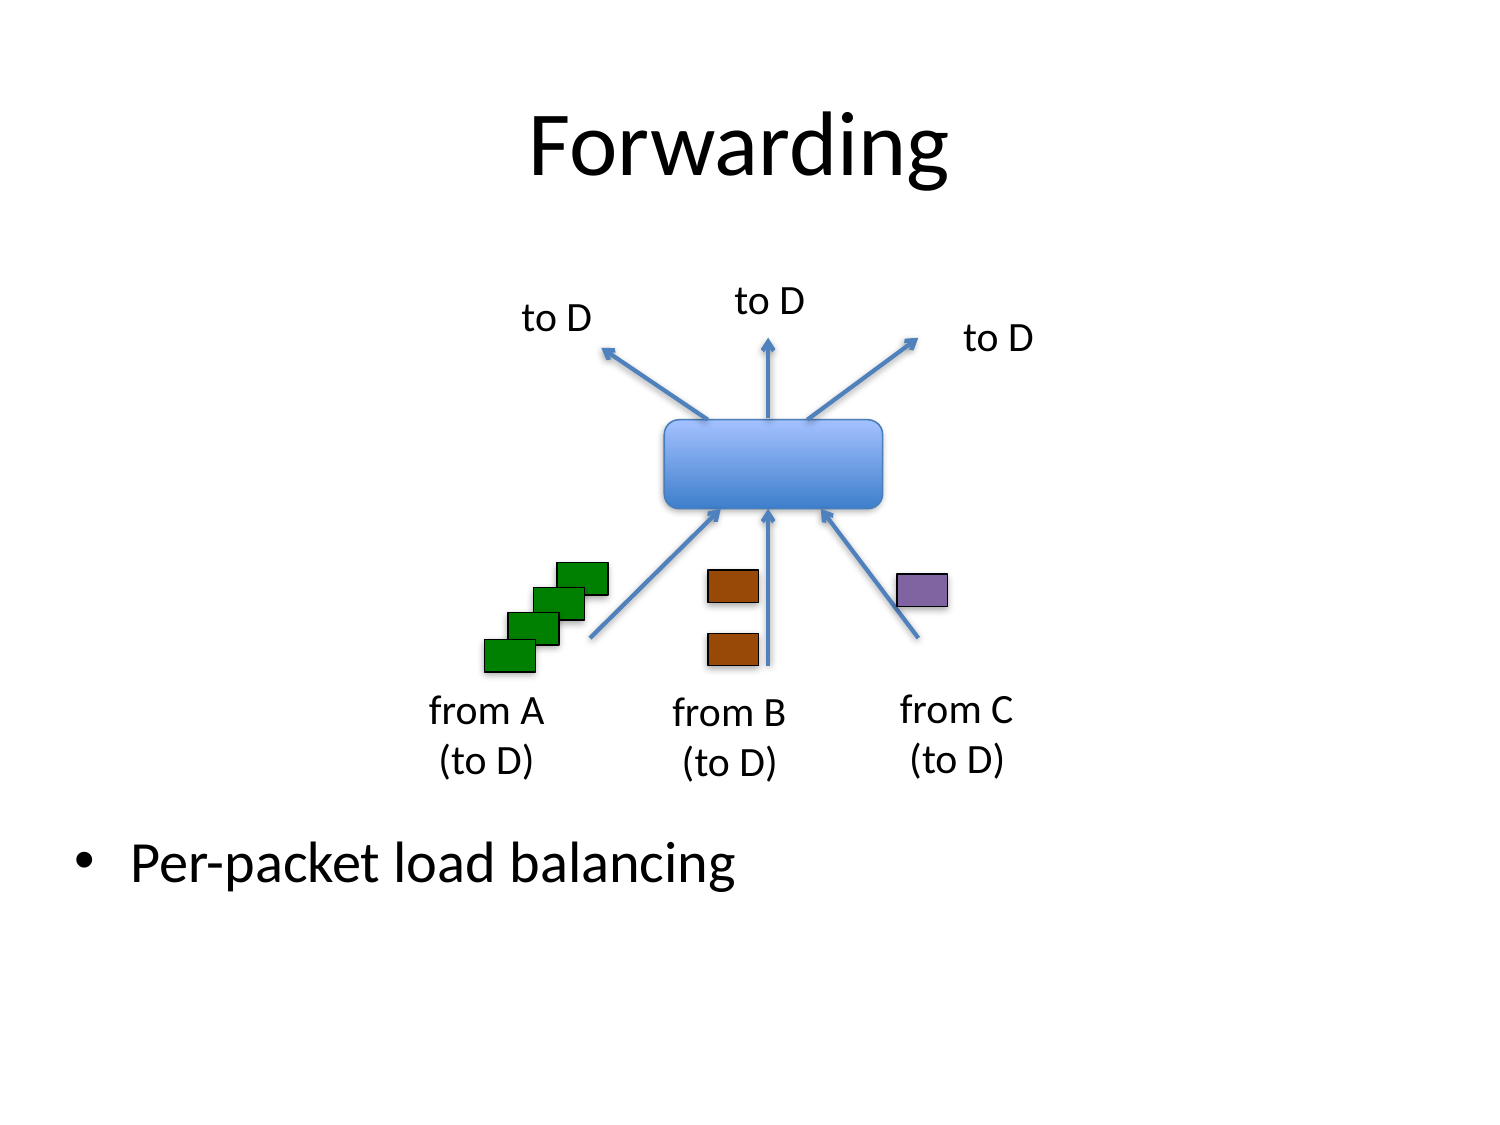

# Forwarding
to D
to D
to D

from A
 (to D)

from B
 (to D)

from C
 (to D)
Per-packet load balancing